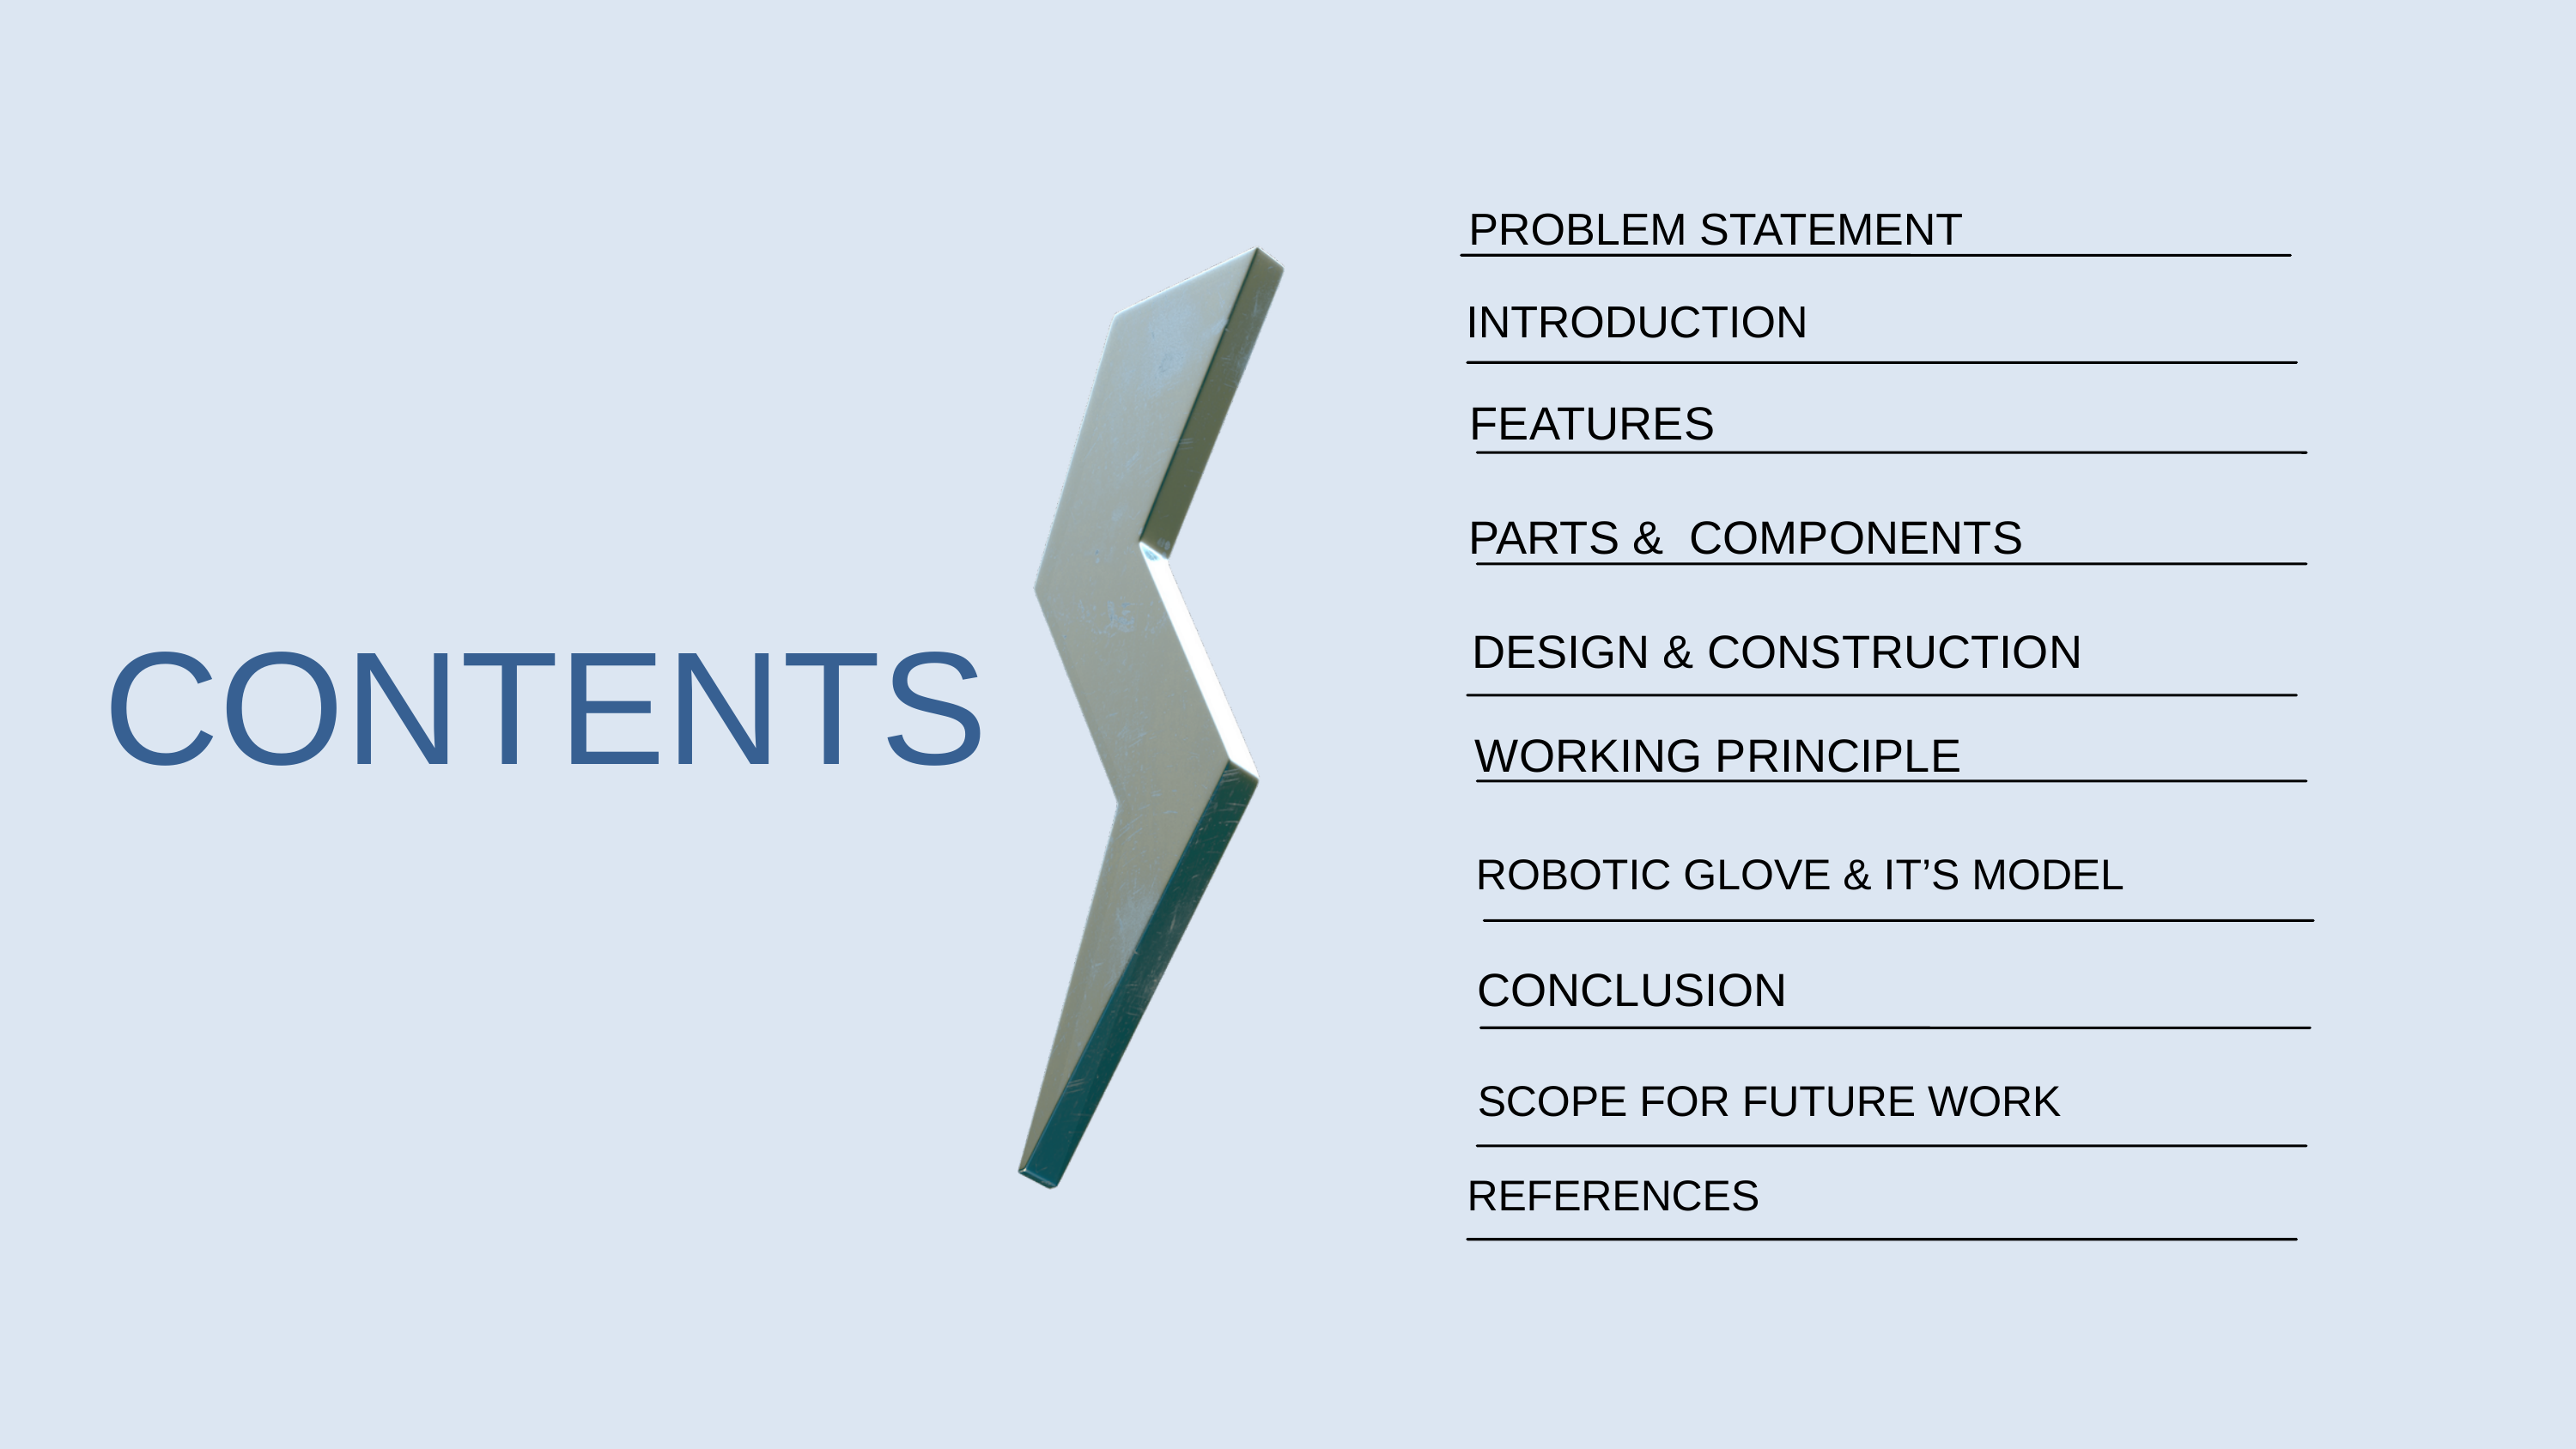

PROBLEM STATEMENT

INTRODUCTION

    FEATURES

PARTS &  COMPONENTS

DESIGN & CONSTRUCTION

WORKING PRINCIPLE

  ROBOTIC GLOVE & IT’S MODEL

CONCLUSION

SCOPE FOR FUTURE WORK

REFERENCES

CONTENTS